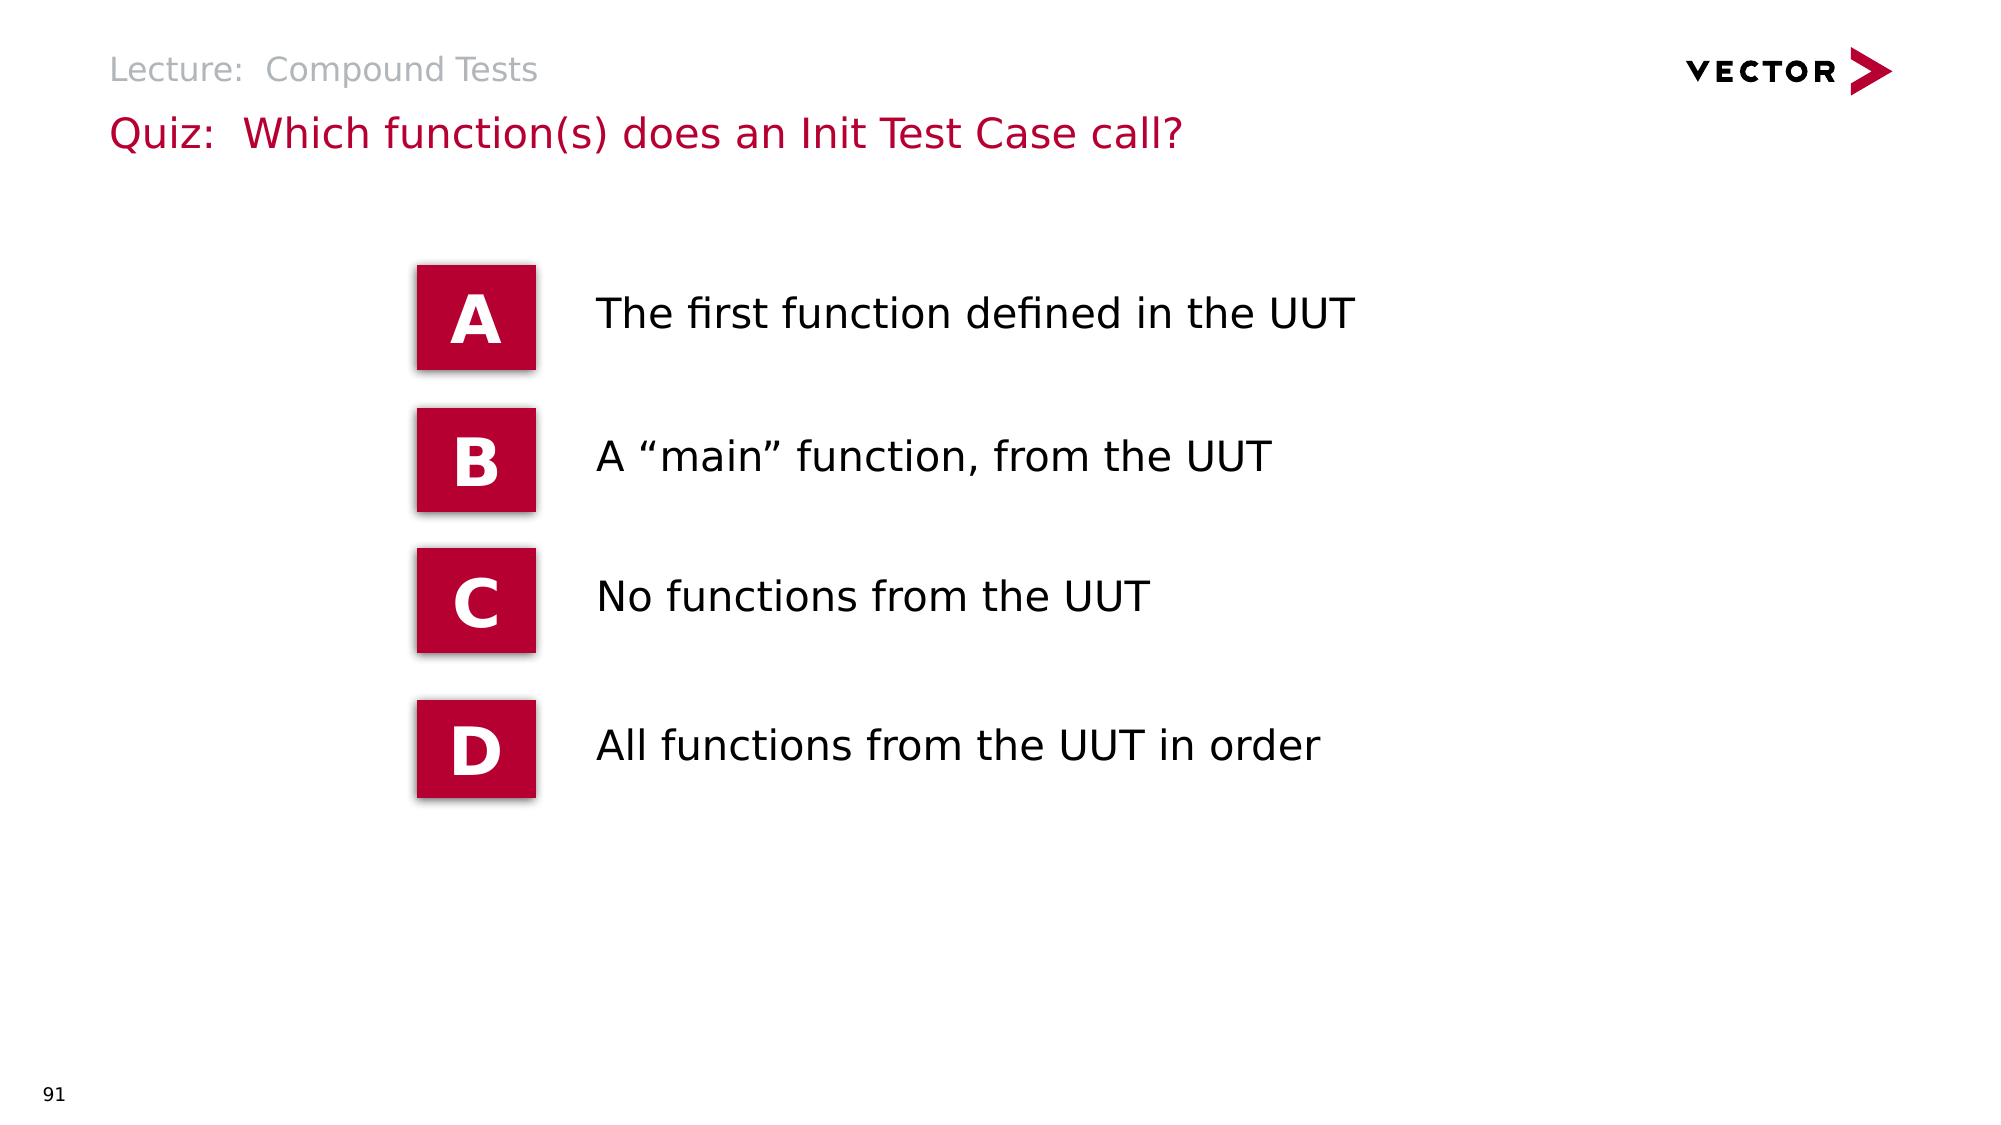

# Lecture:  Compound Tests
Quiz:  Which function(s) does an Init Test Case call?
A
The first function defined in the UUT
B
A “main” function, from the UUT
C
No functions from the UUT
D
All functions from the UUT in order